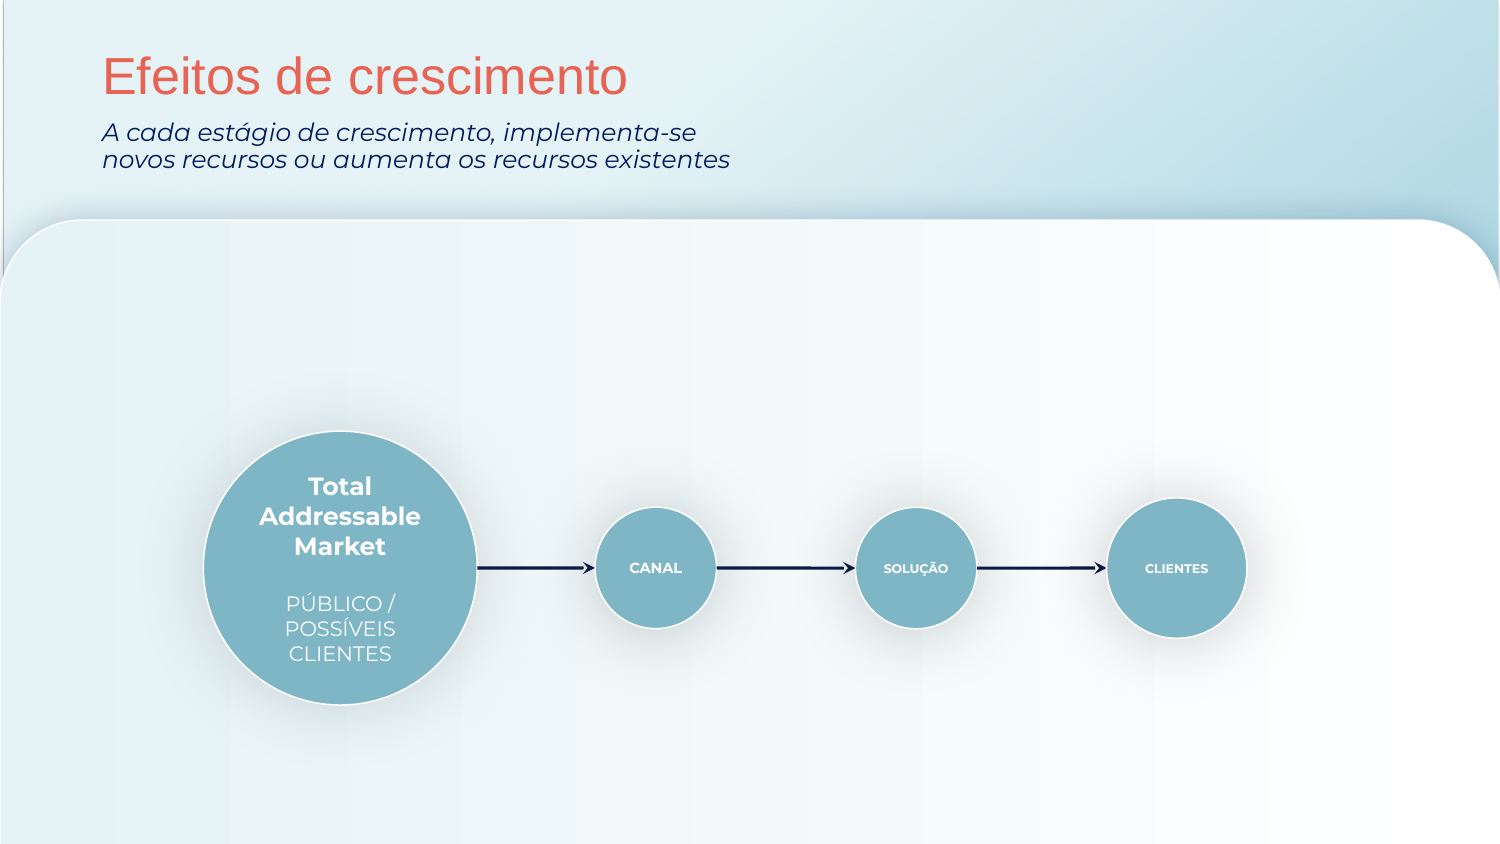

# Efeitos de crescimento
A cada estágio de crescimento, implementa-se
novos recursos ou aumenta os recursos existentes

Total Addressable Market
PÚBLICO / POSSÍVEIS CLIENTES
CLIENTES
CANAL
SOLUÇÃO